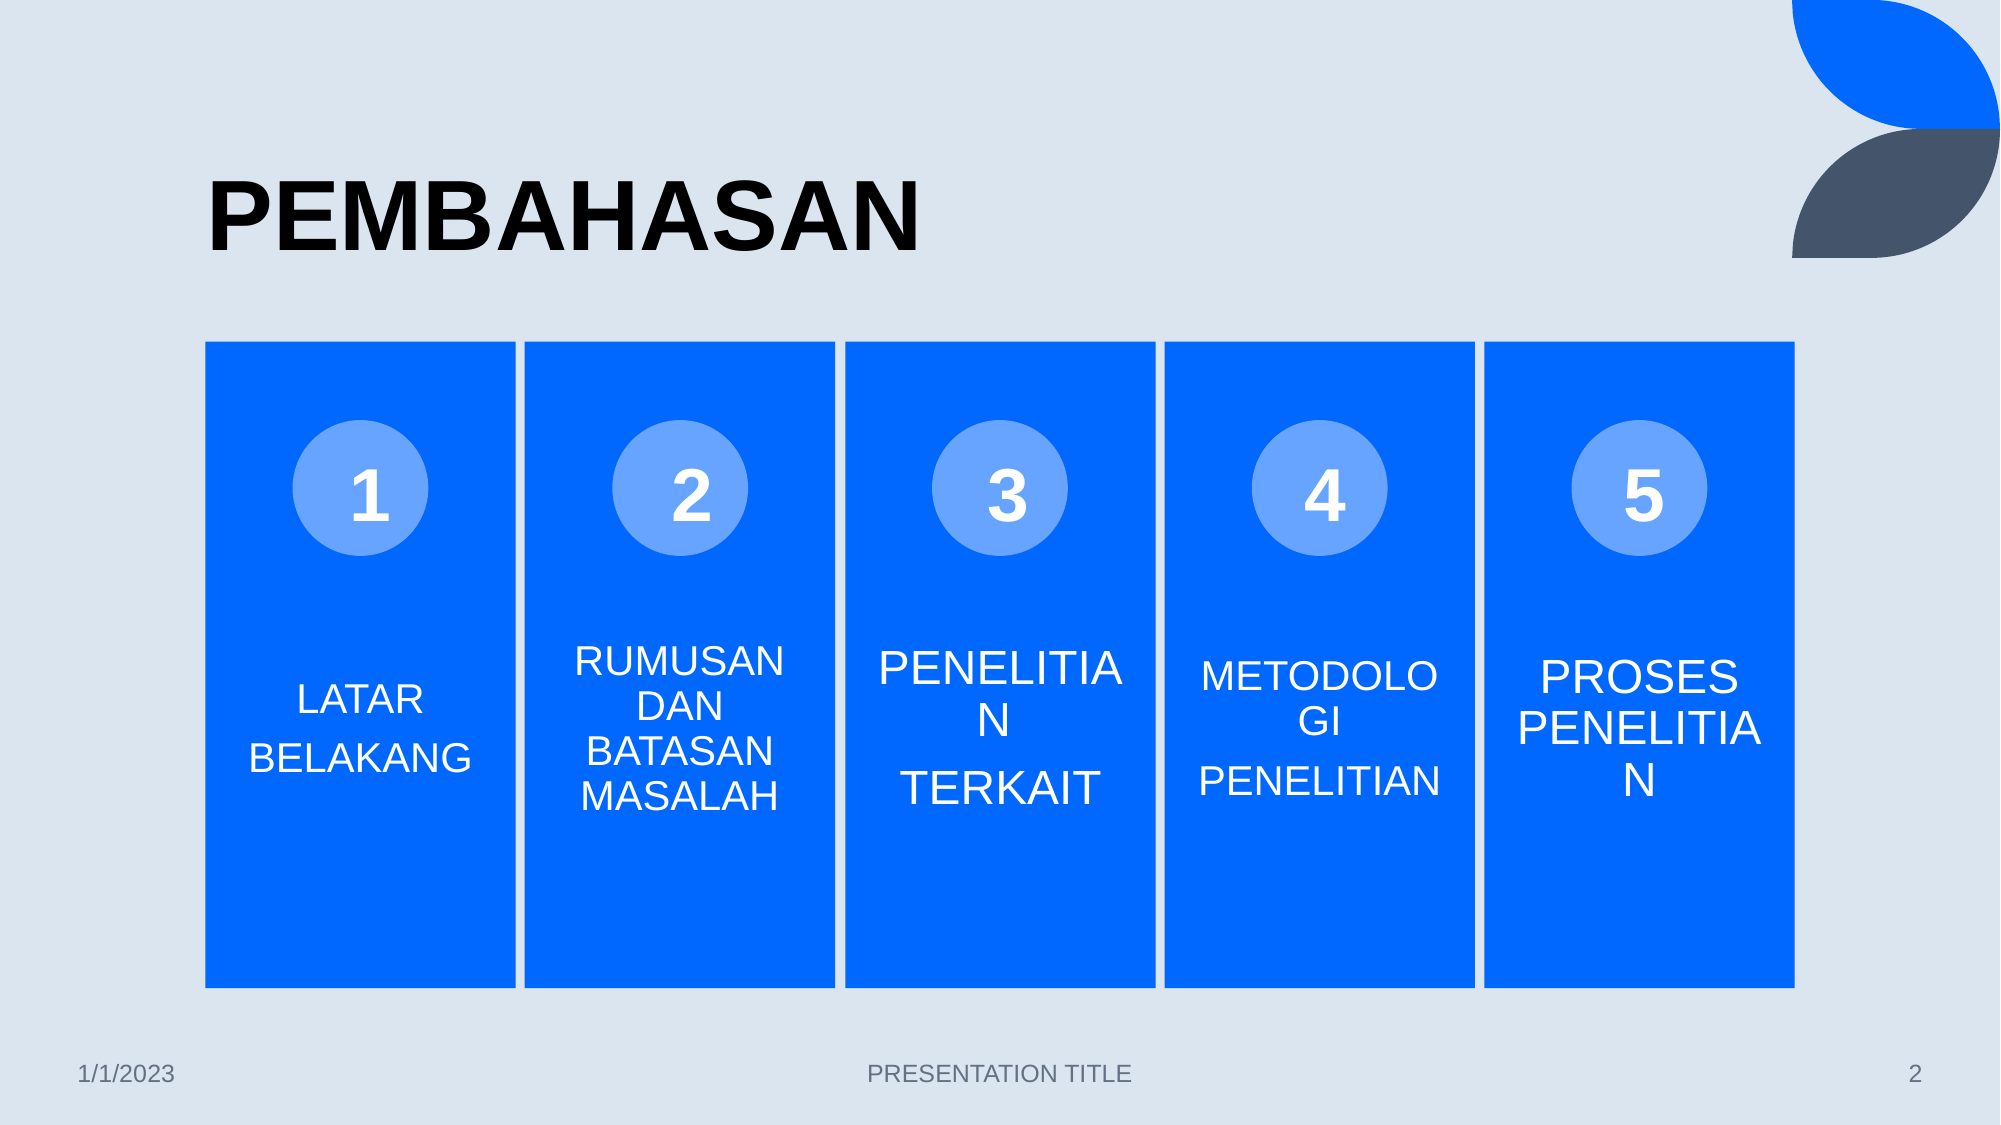

# PEMBAHASAN
LATAR
BELAKANG
RUMUSAN DAN BATASAN MASALAH
PENELITIAN
TERKAIT
METODOLOGI
PENELITIAN
PROSES PENELITIAN
1
2
3
4
5
1/1/2023
PRESENTATION TITLE
2